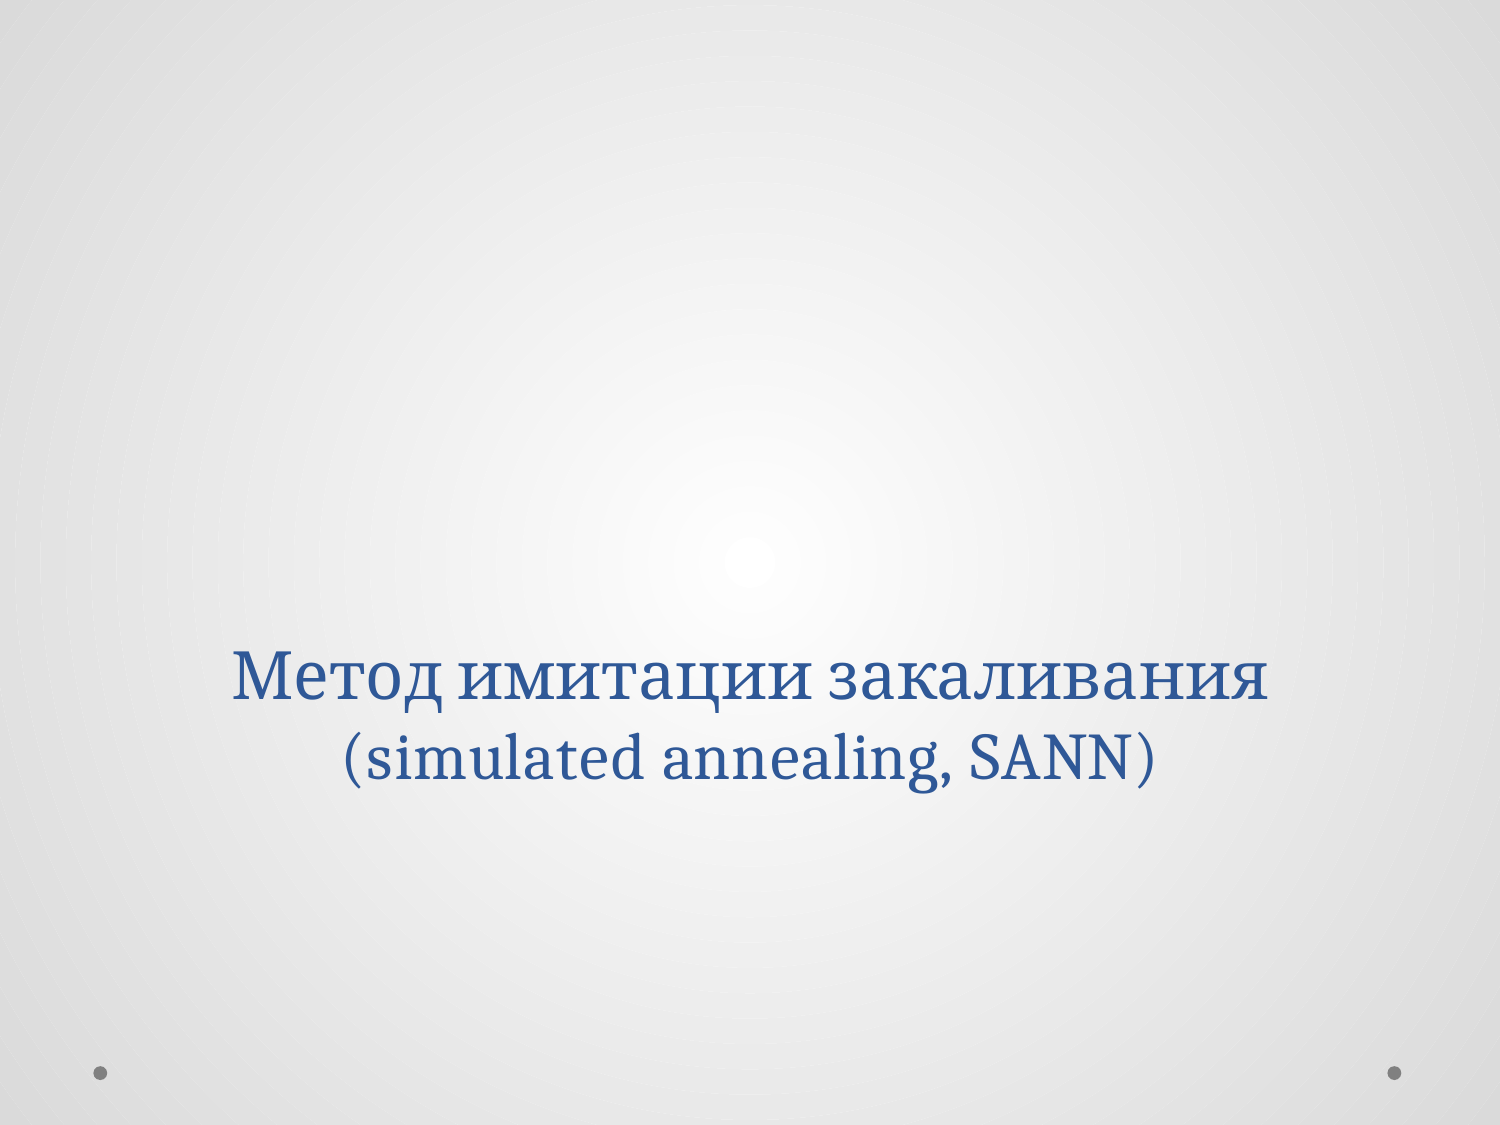

# Метод имитации закаливания (simulated annealing, SANN)